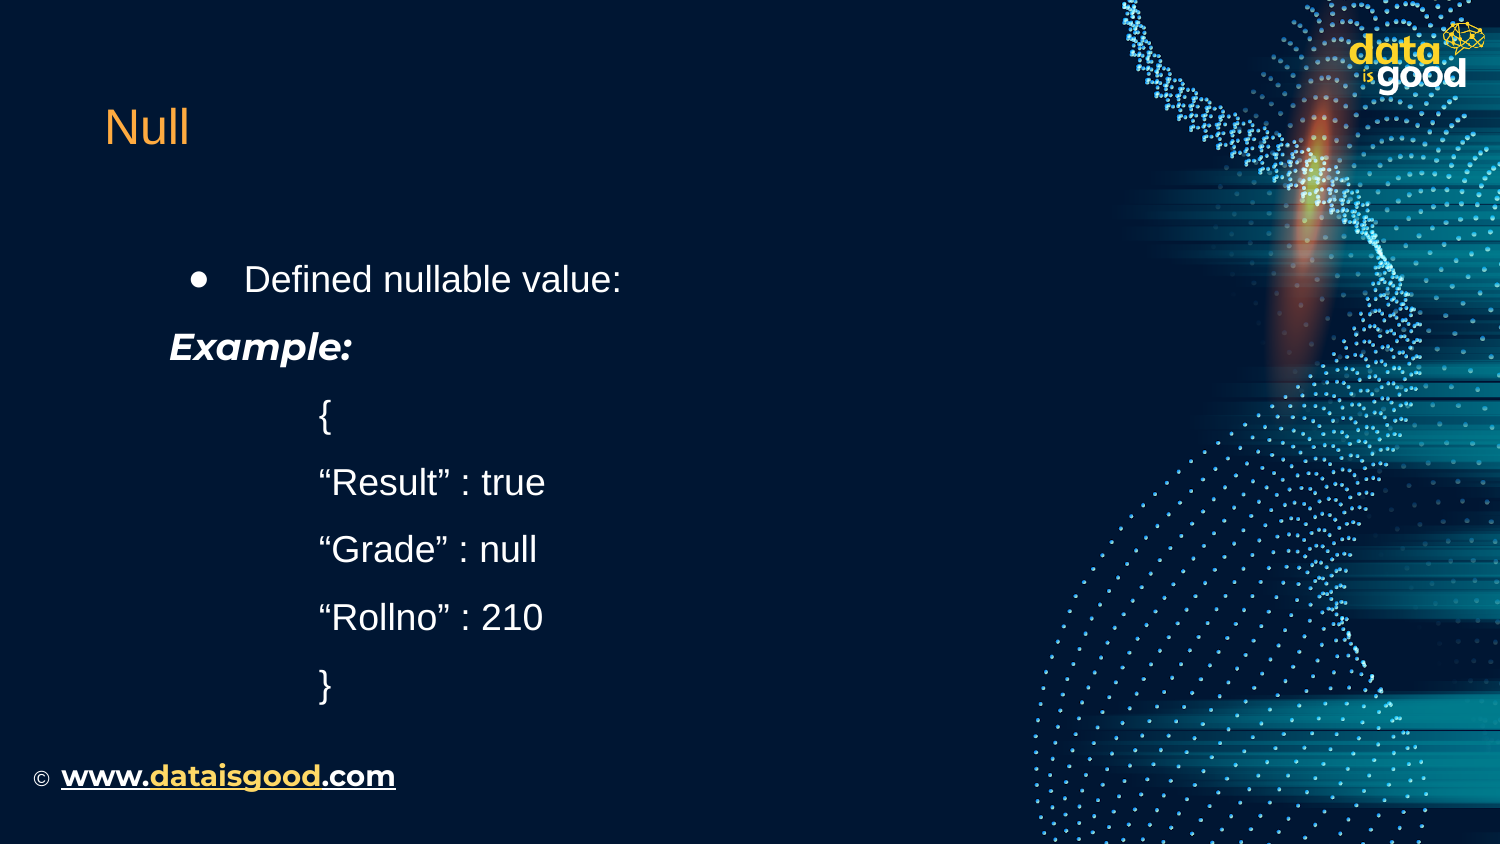

# Null
Defined nullable value:
Example:
{
“Result” : true
“Grade” : null
“Rollno” : 210
}